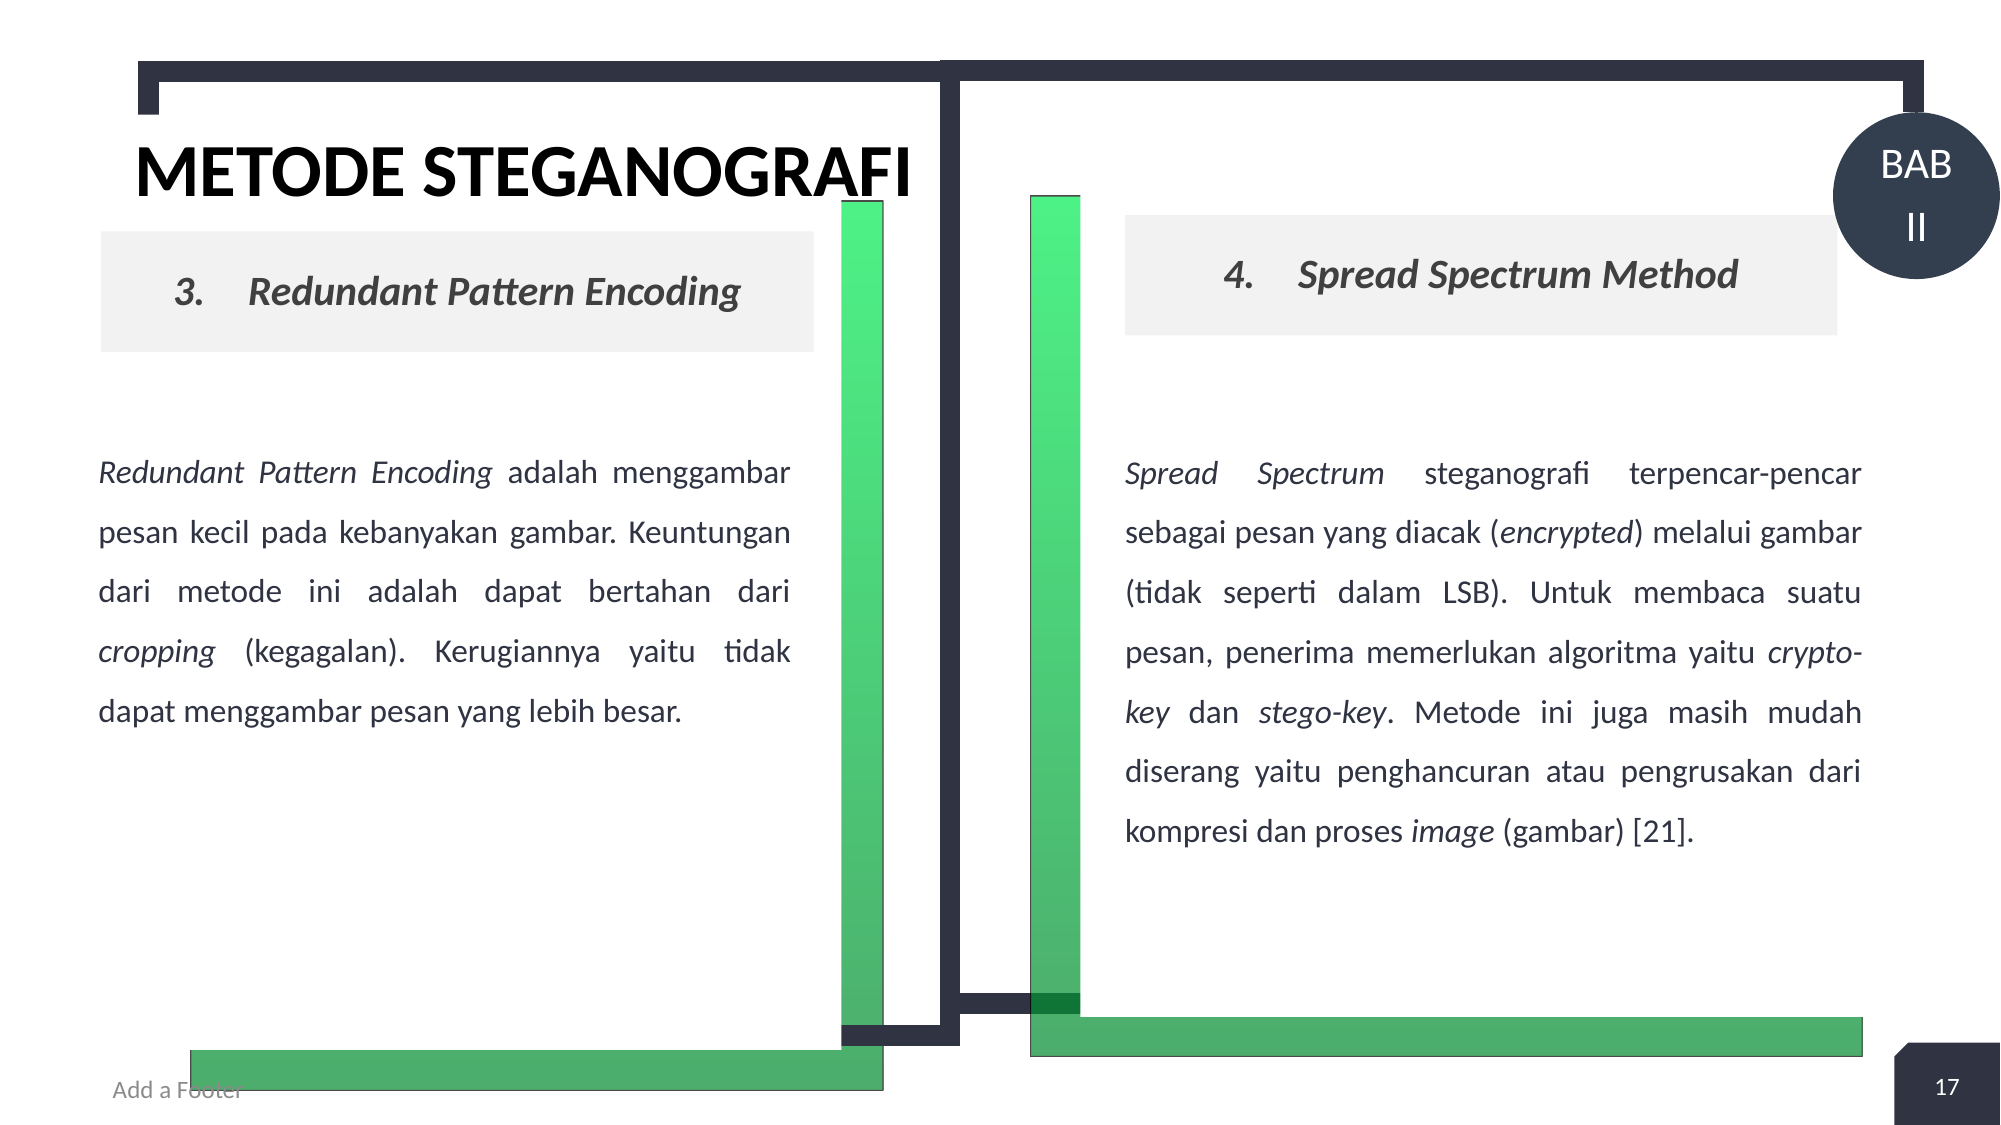

2

+

BAB
II
metode steganografi
Spread Spectrum Method
Redundant Pattern Encoding
Redundant Pattern Encoding adalah menggambar pesan kecil pada kebanyakan gambar. Keuntungan dari metode ini adalah dapat bertahan dari cropping (kegagalan). Kerugiannya yaitu tidak dapat menggambar pesan yang lebih besar.
Spread Spectrum steganografi terpencar-pencar sebagai pesan yang diacak (encrypted) melalui gambar (tidak seperti dalam LSB). Untuk membaca suatu pesan, penerima memerlukan algoritma yaitu crypto-key dan stego-key. Metode ini juga masih mudah diserang yaitu penghancuran atau pengrusakan dari kompresi dan proses image (gambar) [21].
17
Add a Footer